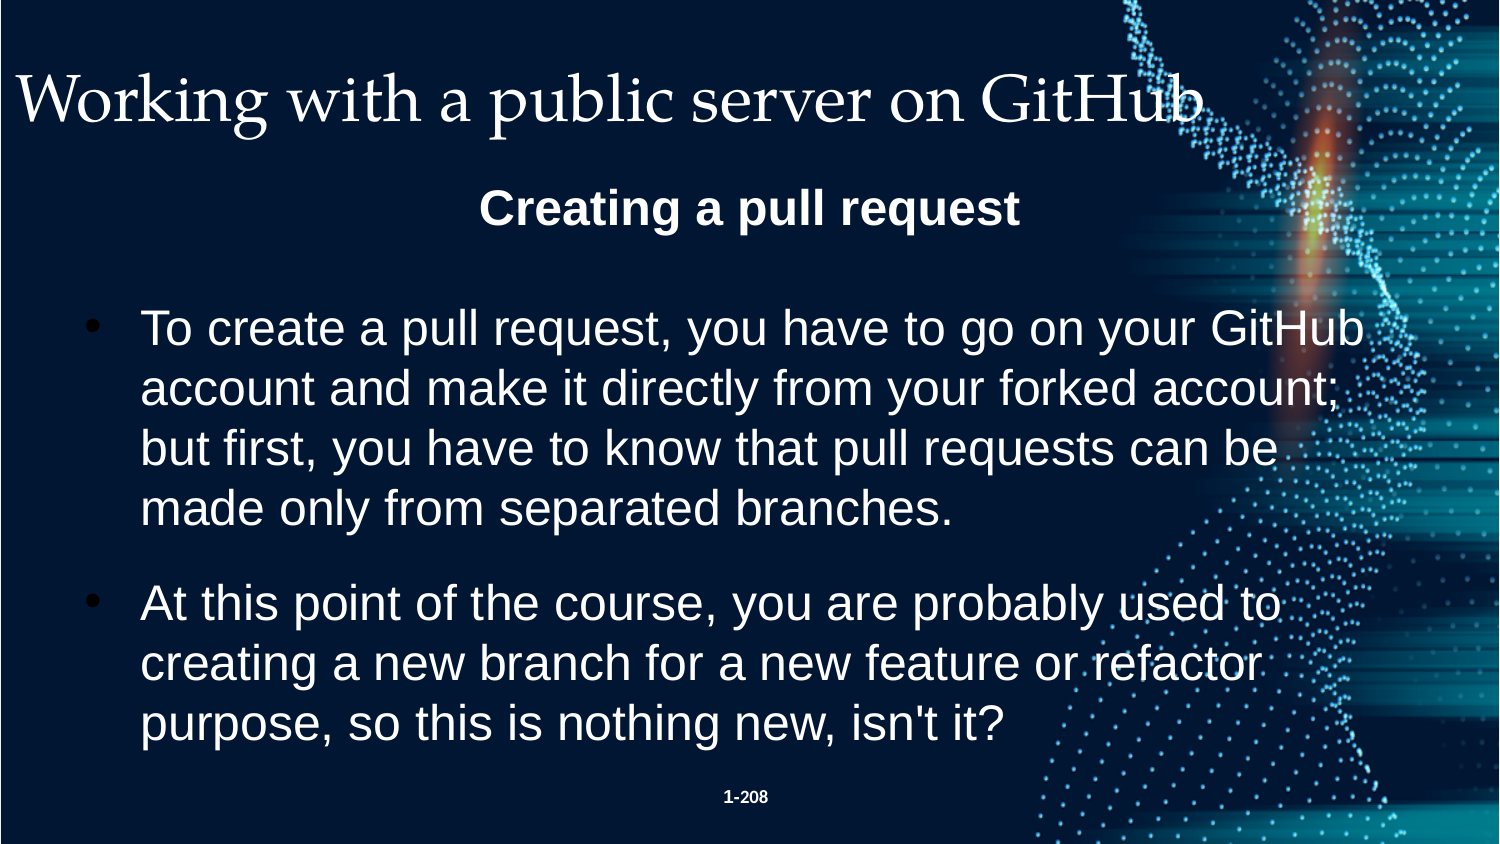

Working with a public server on GitHub
Creating a pull request

To create a pull request, you have to go on your GitHub account and make it directly from your forked account; but first, you have to know that pull requests can be made only from separated branches.

At this point of the course, you are probably used to creating a new branch for a new feature or refactor purpose, so this is nothing new, isn't it?
1-208